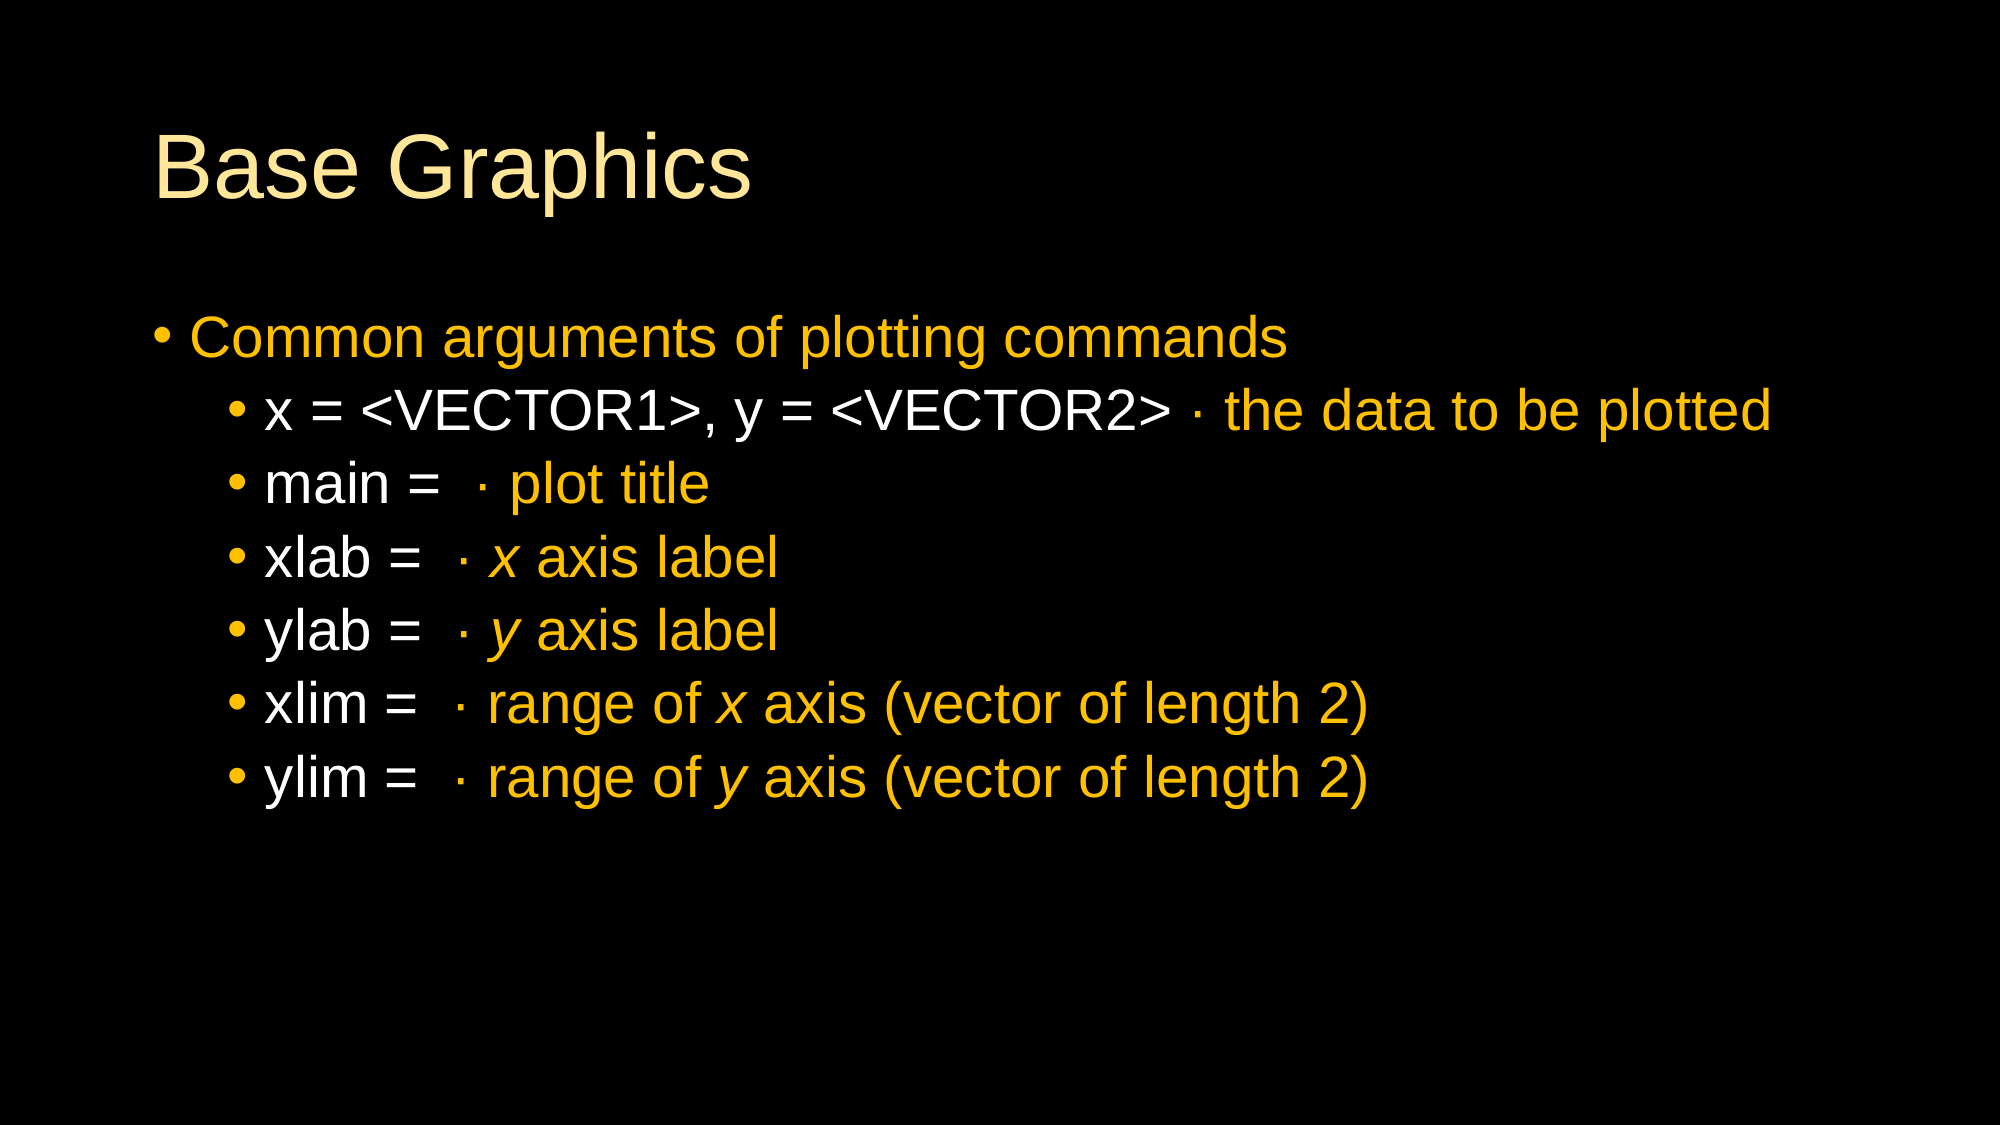

# Base Graphics
Common arguments of plotting commands
​x = <VECTOR1>, y = <VECTOR2> · the data to be plotted
​main =  · plot title
​xlab =  · x axis label
​ylab =  · y axis label
​xlim =  · range of x axis (vector of length 2)
​ylim =  · range of y axis (vector of length 2)